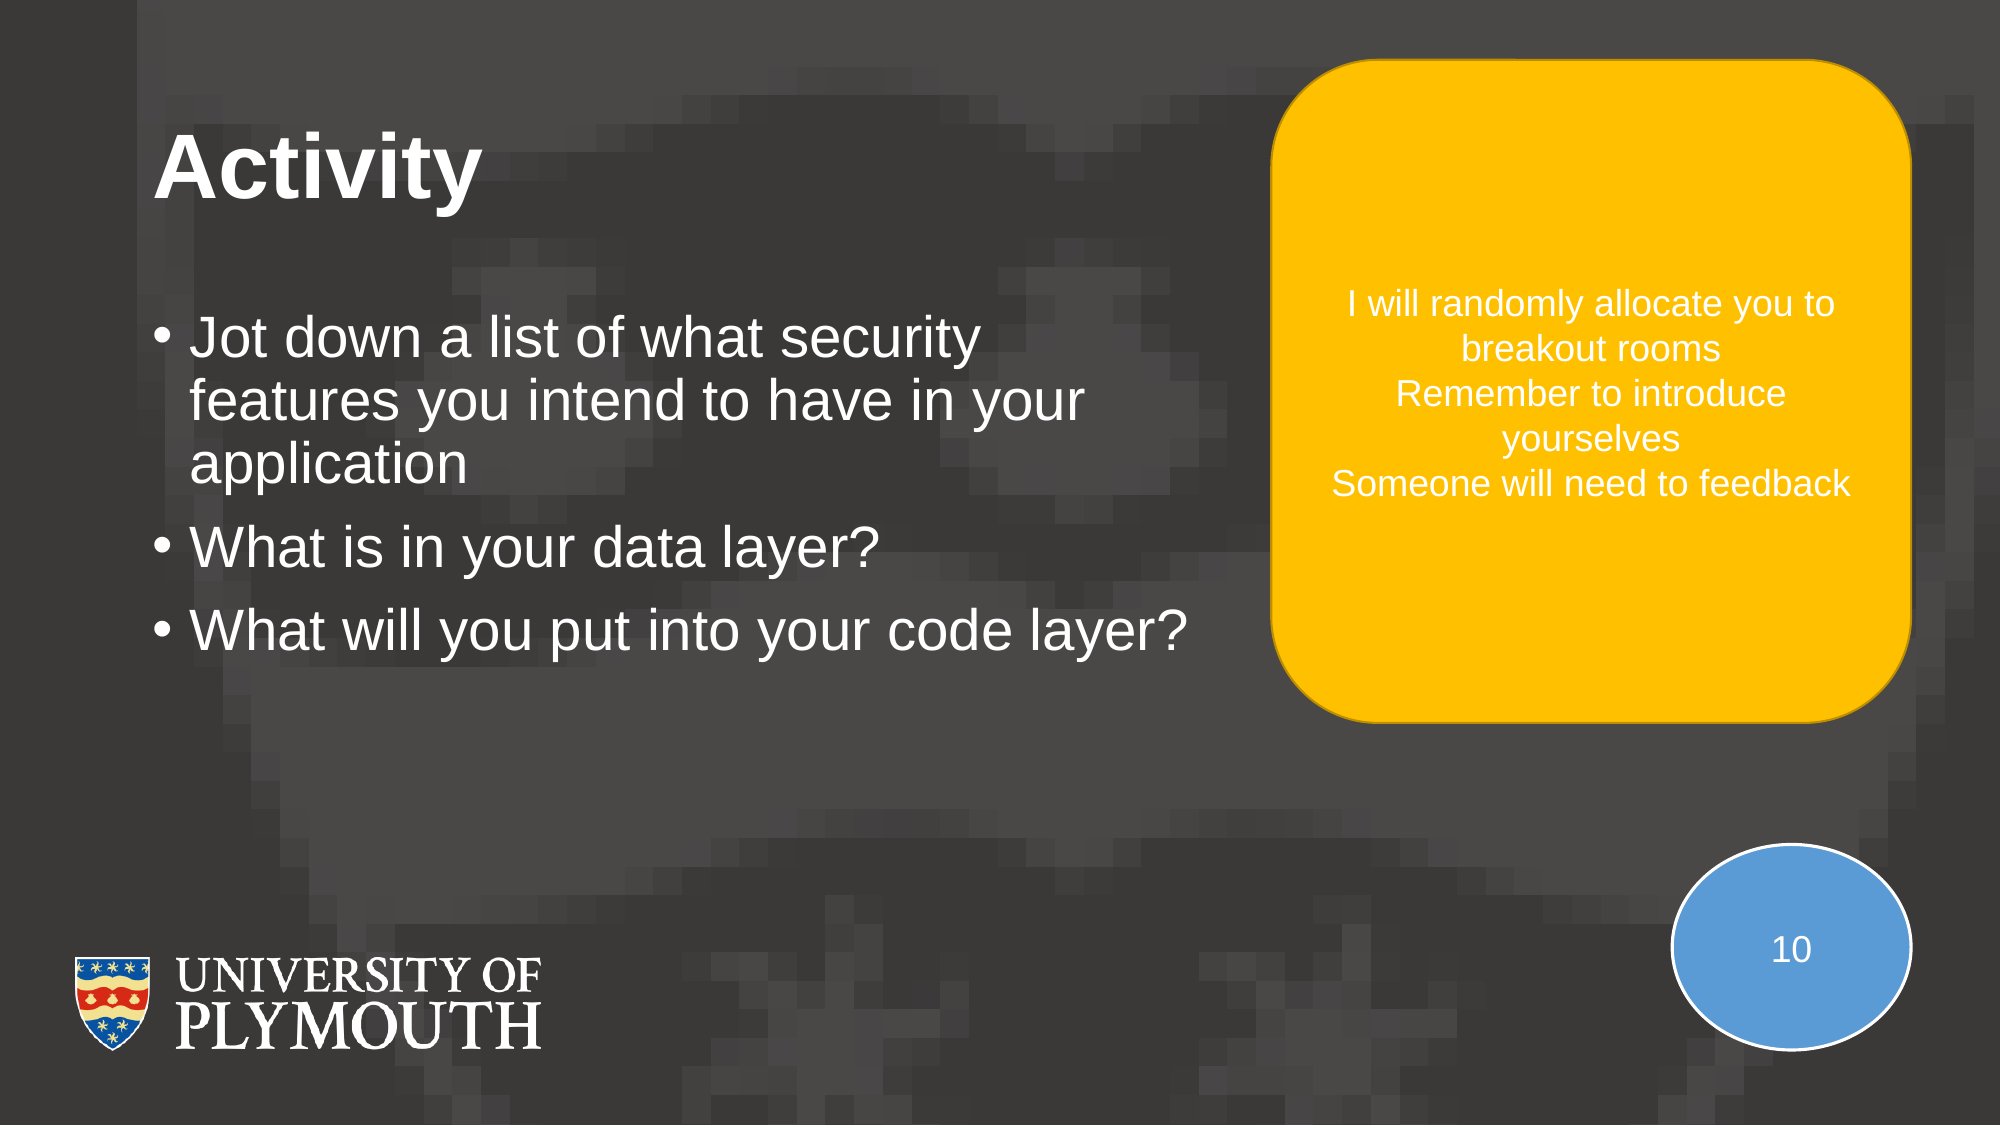

# Activity
I will randomly allocate you to breakout rooms
Remember to introduce yourselves
Someone will need to feedback
Jot down a list of what security features you intend to have in your application
What is in your data layer?
What will you put into your code layer?
10